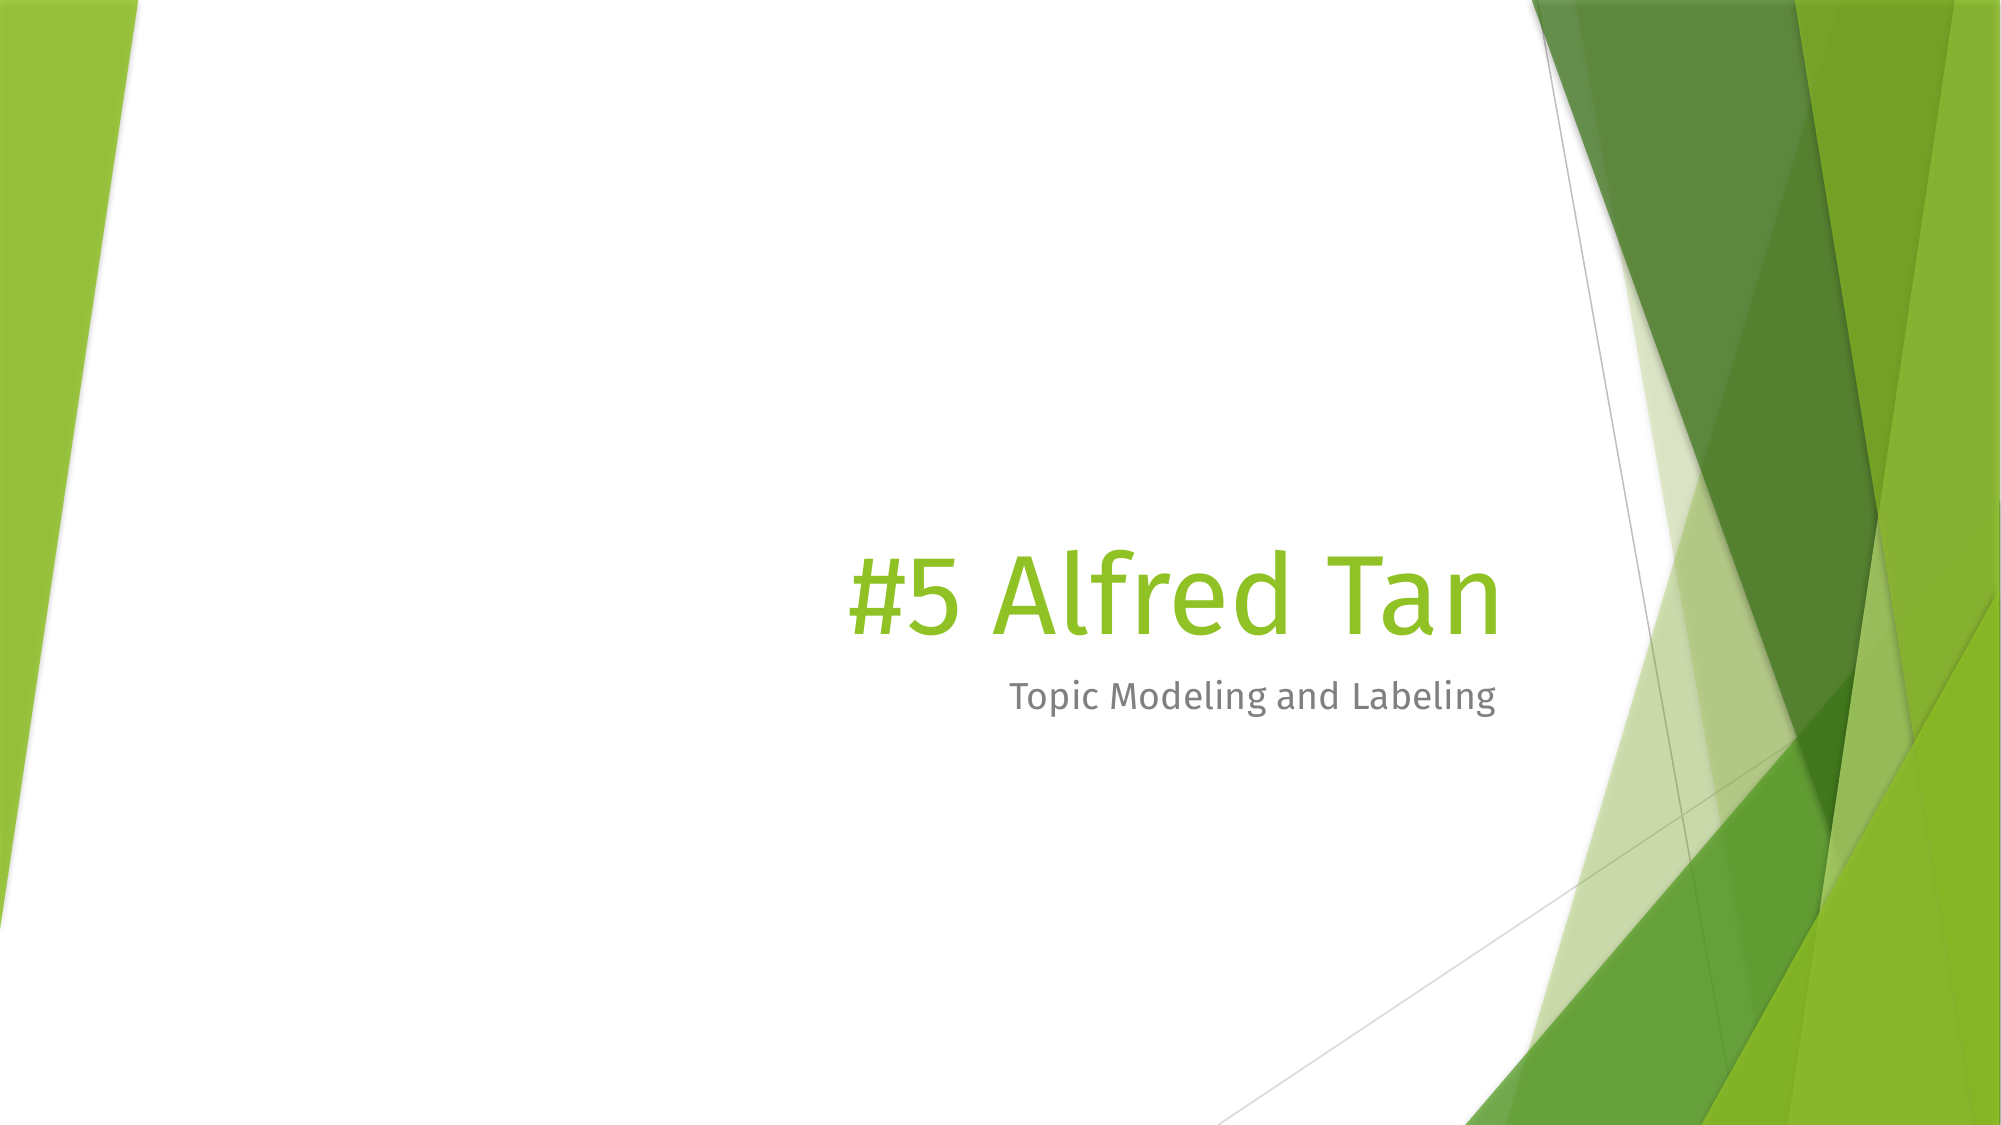

# #5 Alfred Tan
Topic Modeling and Labeling